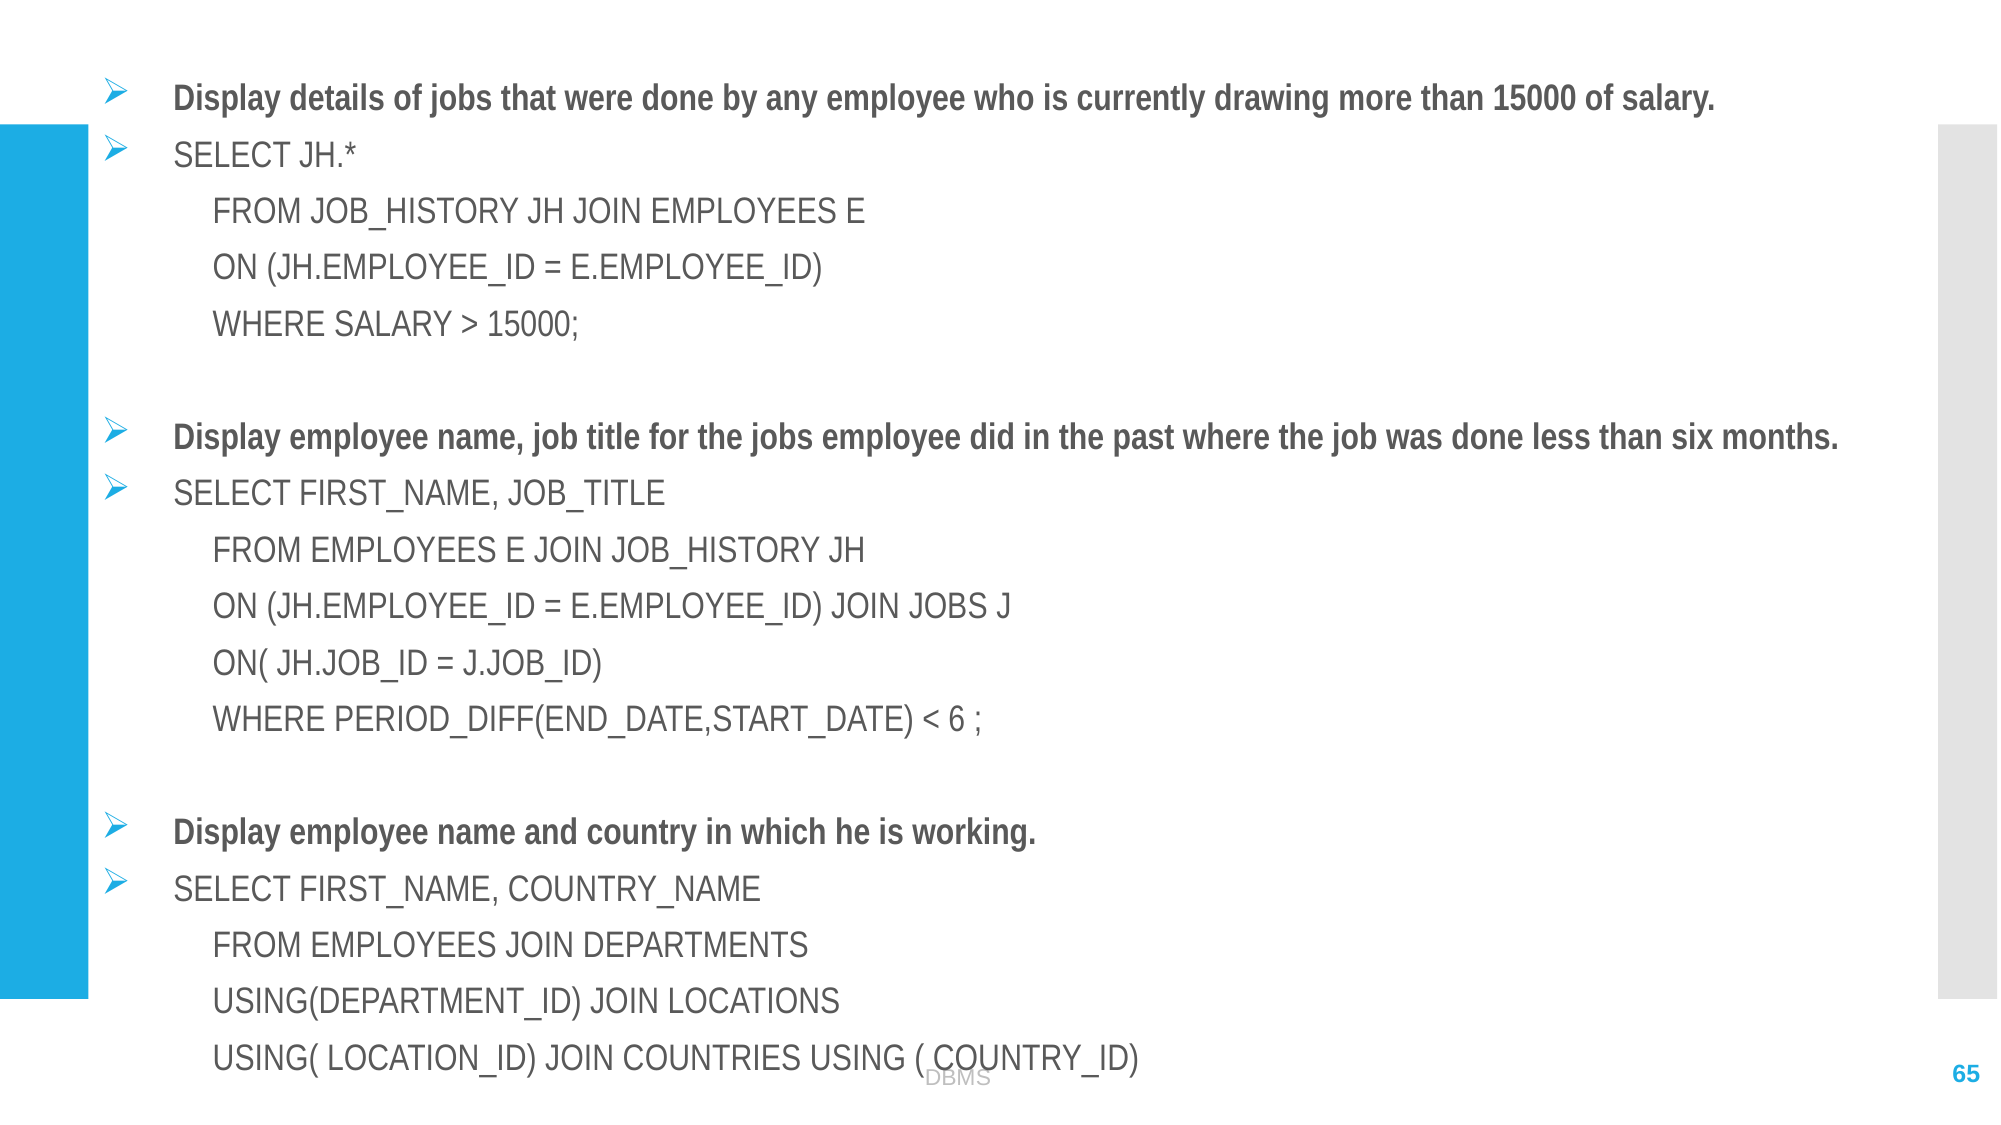

Display details of jobs that were done by any employee who is currently drawing more than 15000 of salary.
SELECT JH.*
	FROM JOB_HISTORY JH JOIN EMPLOYEES E
	ON (JH.EMPLOYEE_ID = E.EMPLOYEE_ID)
	WHERE SALARY > 15000;

Display employee name, job title for the jobs employee did in the past where the job was done less than six months.
SELECT FIRST_NAME, JOB_TITLE
	FROM EMPLOYEES E JOIN JOB_HISTORY JH
	ON (JH.EMPLOYEE_ID = E.EMPLOYEE_ID) JOIN JOBS J
	ON( JH.JOB_ID = J.JOB_ID)
	WHERE PERIOD_DIFF(END_DATE,START_DATE) < 6 ;

Display employee name and country in which he is working.
SELECT FIRST_NAME, COUNTRY_NAME
	FROM EMPLOYEES JOIN DEPARTMENTS
	USING(DEPARTMENT_ID) JOIN LOCATIONS
	USING( LOCATION_ID) JOIN COUNTRIES USING ( COUNTRY_ID)

65
DBMS